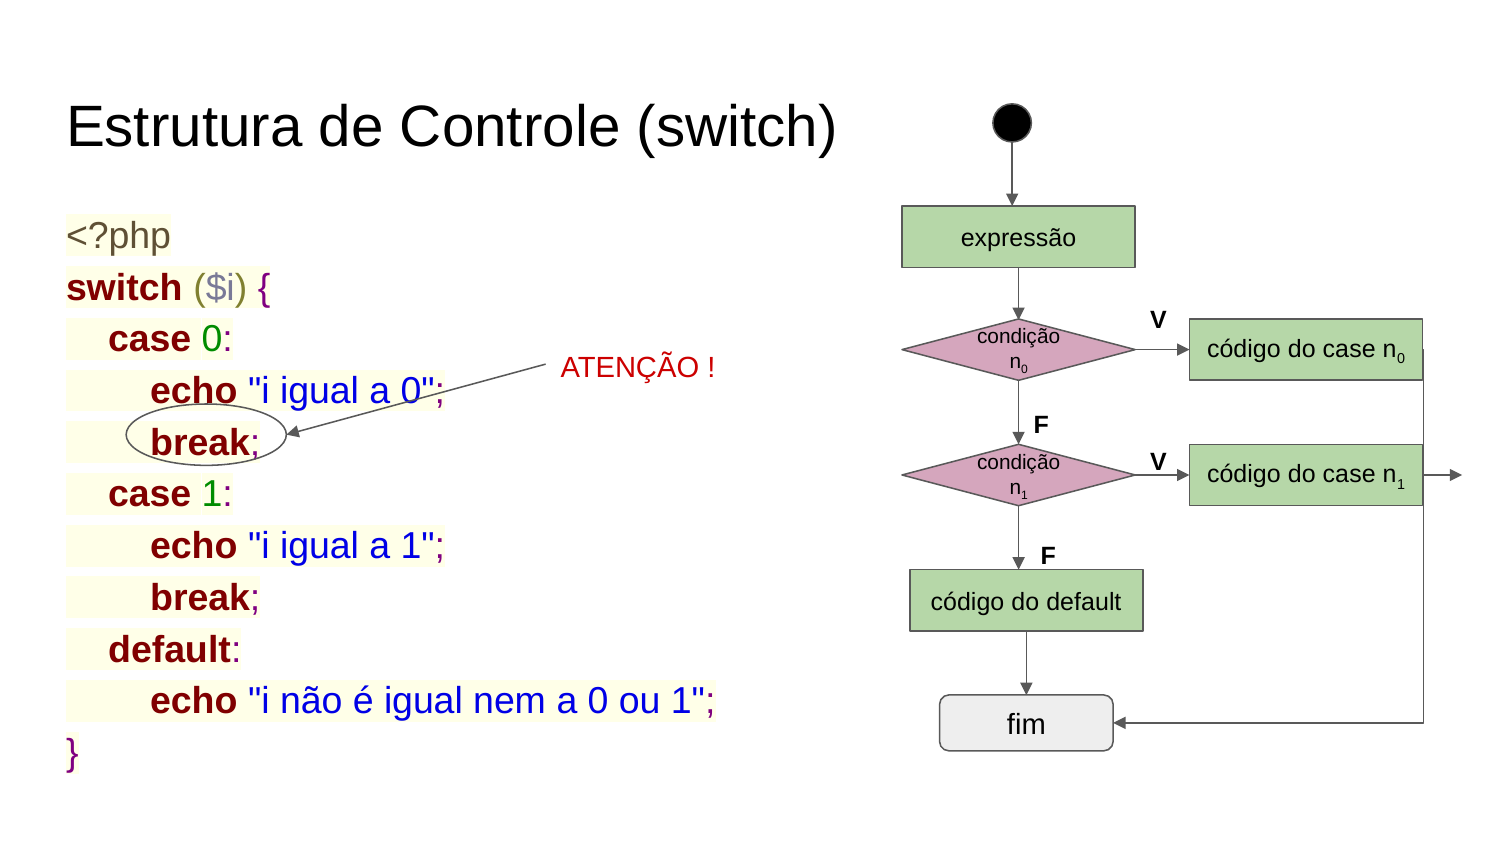

# Estrutura de Controle (switch)

<?php
switch ($i) {
    case 0:
        echo "i igual a 0";
        break;
    case 1:
        echo "i igual a 1";
        break;
    default:
        echo "i não é igual nem a 0 ou 1";
}

expressão
V
condição n0
código do case n0
ATENÇÃO !
F

V
condição n1
código do case n1
F
código do default
fim